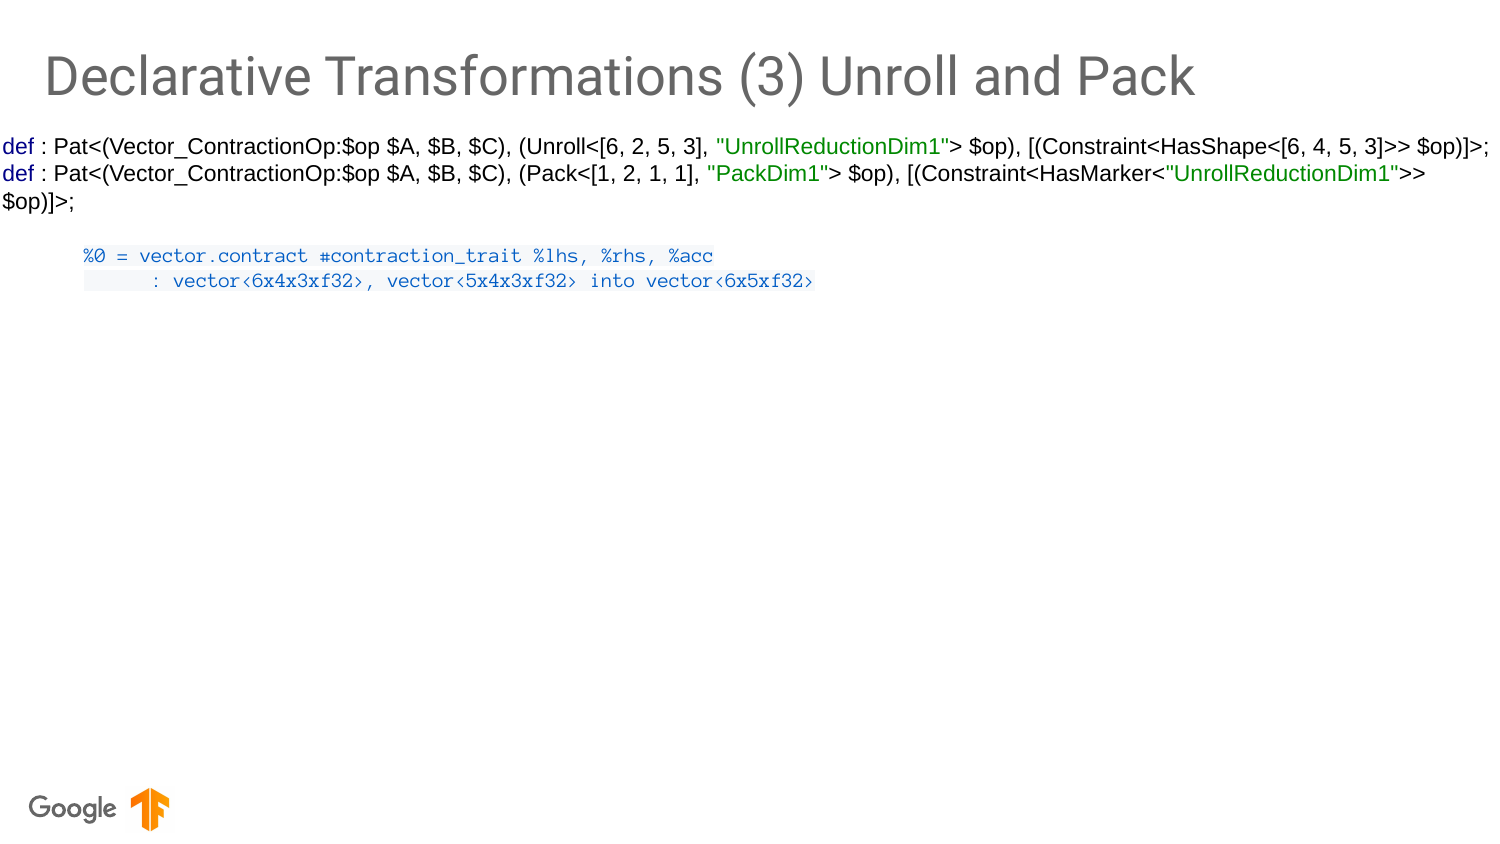

# Declarative Transformations (3) Unroll and Pack
def : Pat<(Vector_ContractionOp:$op $A, $B, $C), (Unroll<[6, 2, 5, 3], "UnrollReductionDim1"> $op), [(Constraint<HasShape<[6, 4, 5, 3]>> $op)]>;
def : Pat<(Vector_ContractionOp:$op $A, $B, $C), (Pack<[1, 2, 1, 1], "PackDim1"> $op), [(Constraint<HasMarker<"UnrollReductionDim1">> $op)]>;

%0 = vector.contract #contraction_trait %lhs, %rhs, %acc
      : vector<6x4x3xf32>, vector<5x4x3xf32> into vector<6x5xf32>